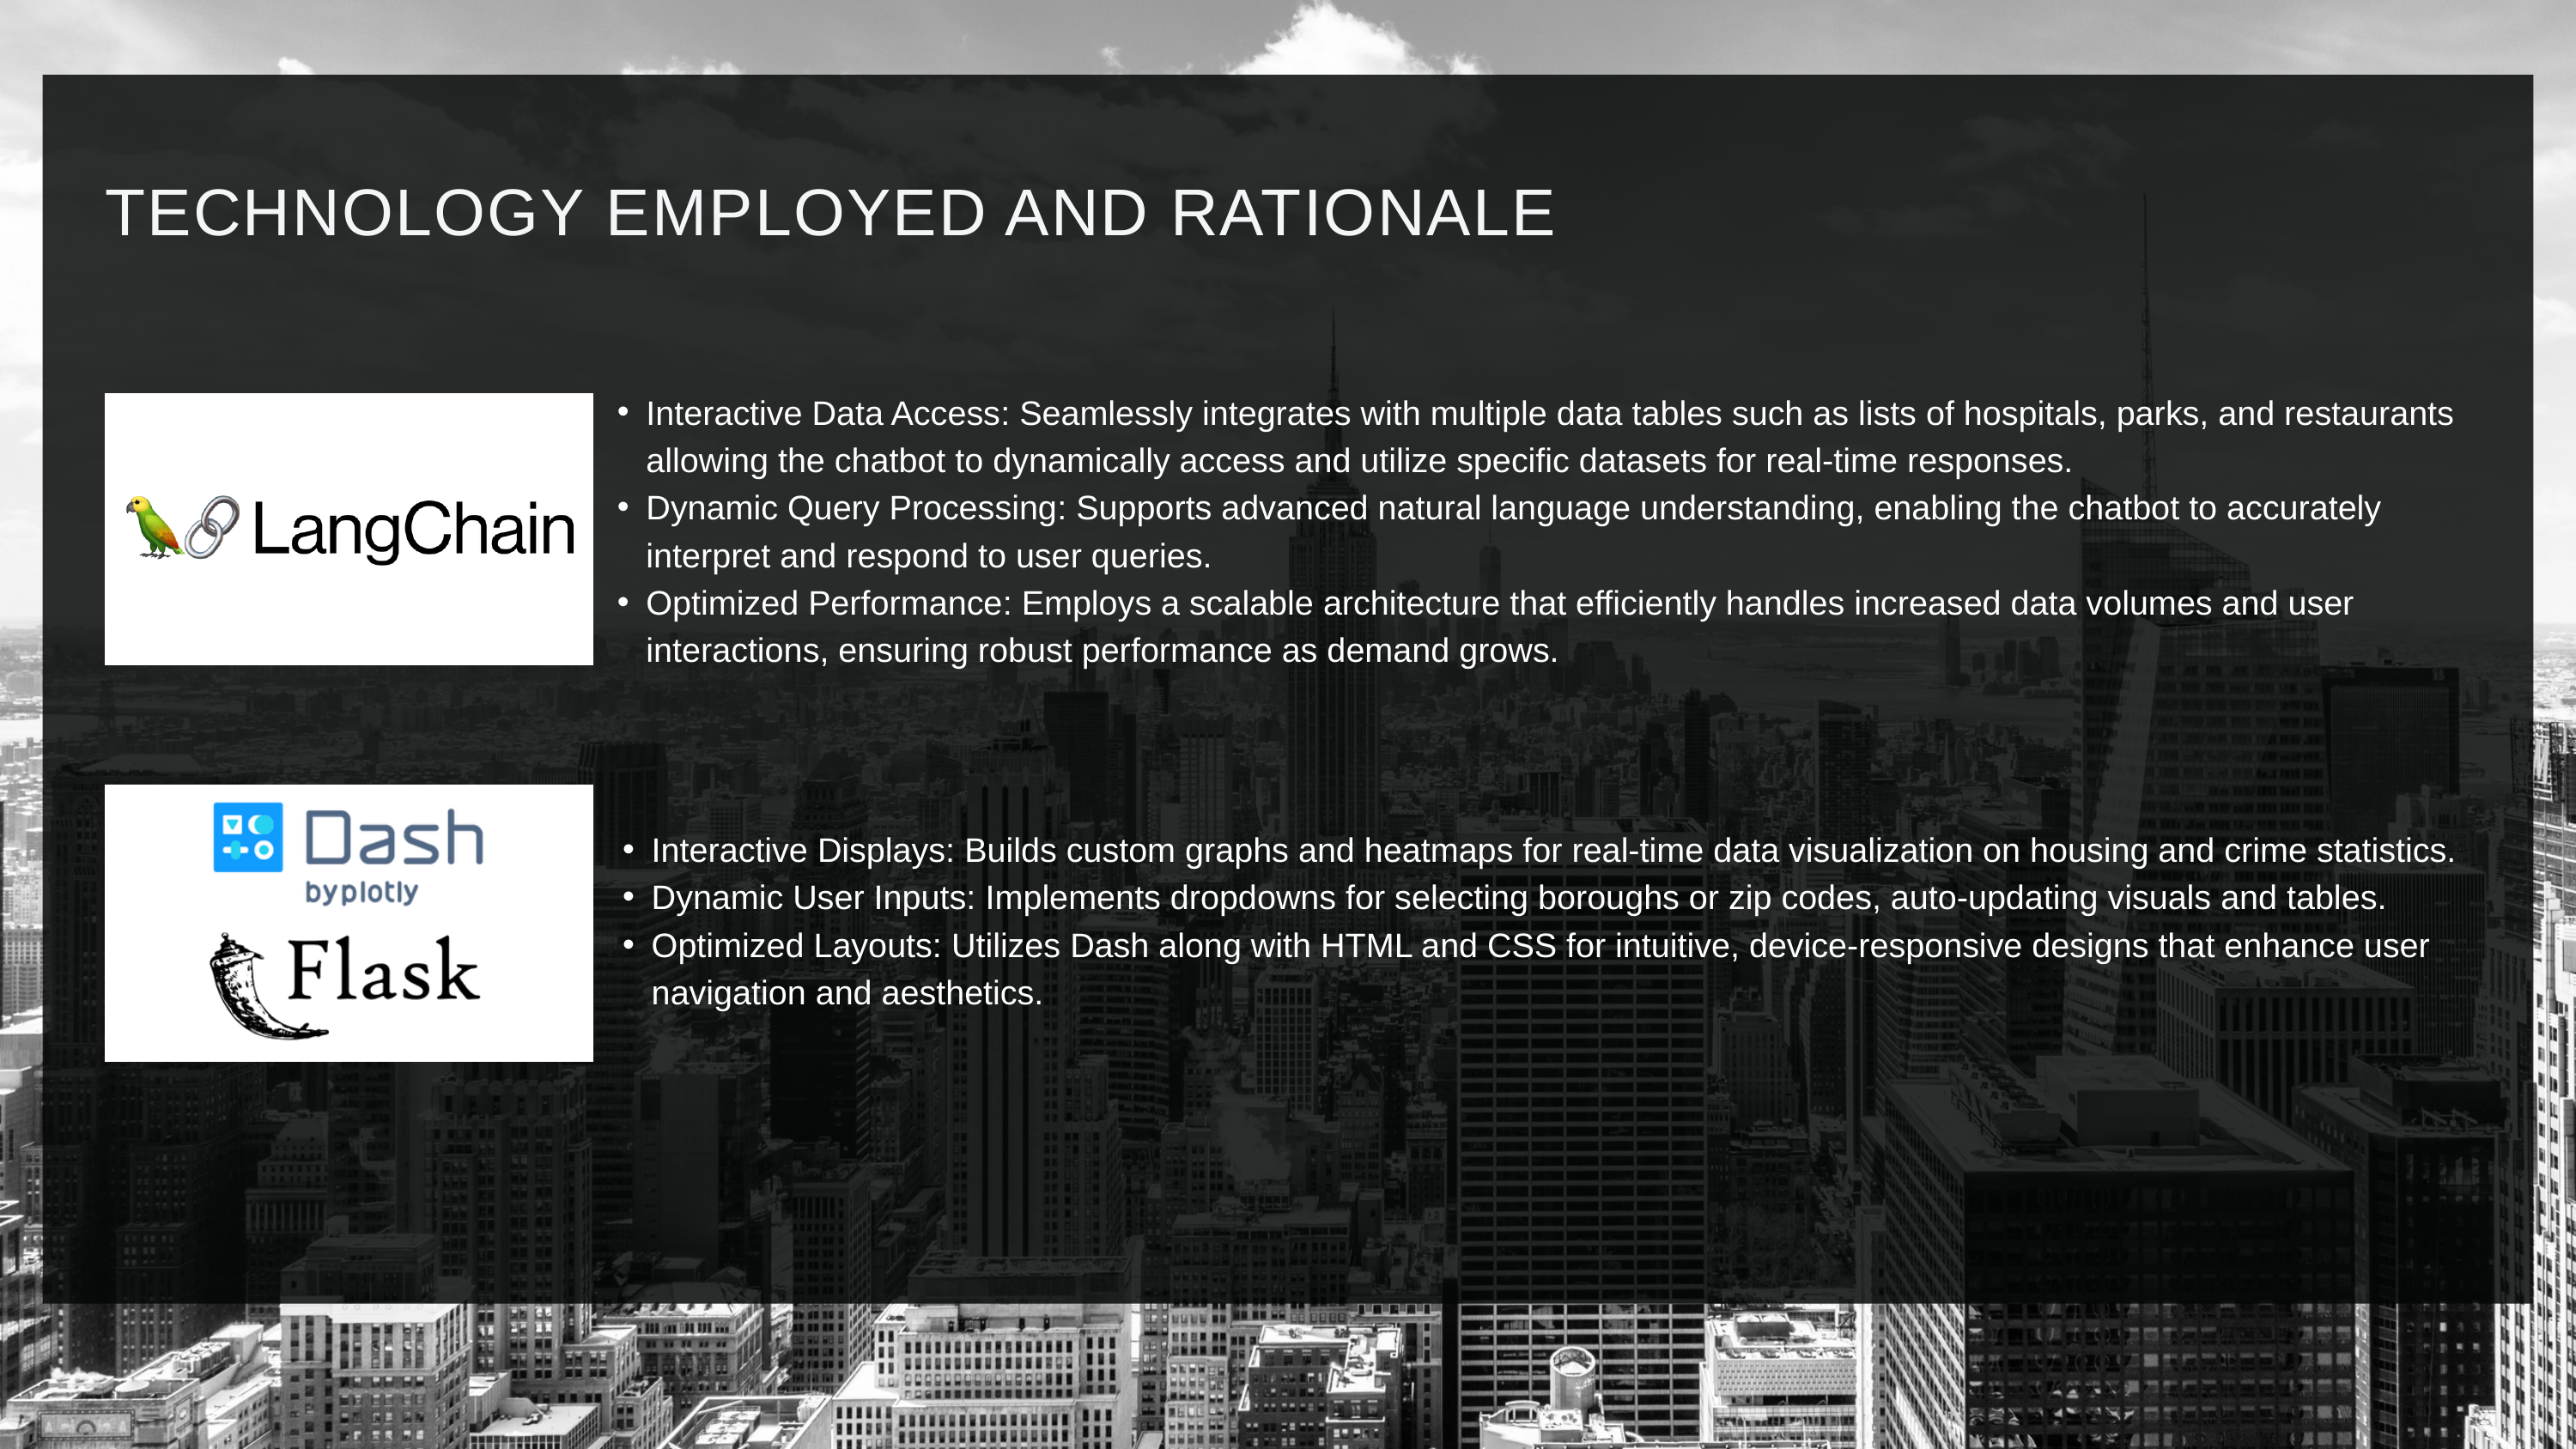

TECHNOLOGY EMPLOYED AND RATIONALE
Interactive Data Access: Seamlessly integrates with multiple data tables such as lists of hospitals, parks, and restaurants allowing the chatbot to dynamically access and utilize specific datasets for real-time responses.
Dynamic Query Processing: Supports advanced natural language understanding, enabling the chatbot to accurately interpret and respond to user queries.
Optimized Performance: Employs a scalable architecture that efficiently handles increased data volumes and user interactions, ensuring robust performance as demand grows.

Interactive Displays: Builds custom graphs and heatmaps for real-time data visualization on housing and crime statistics.
Dynamic User Inputs: Implements dropdowns for selecting boroughs or zip codes, auto-updating visuals and tables.
Optimized Layouts: Utilizes Dash along with HTML and CSS for intuitive, device-responsive designs that enhance user navigation and aesthetics.